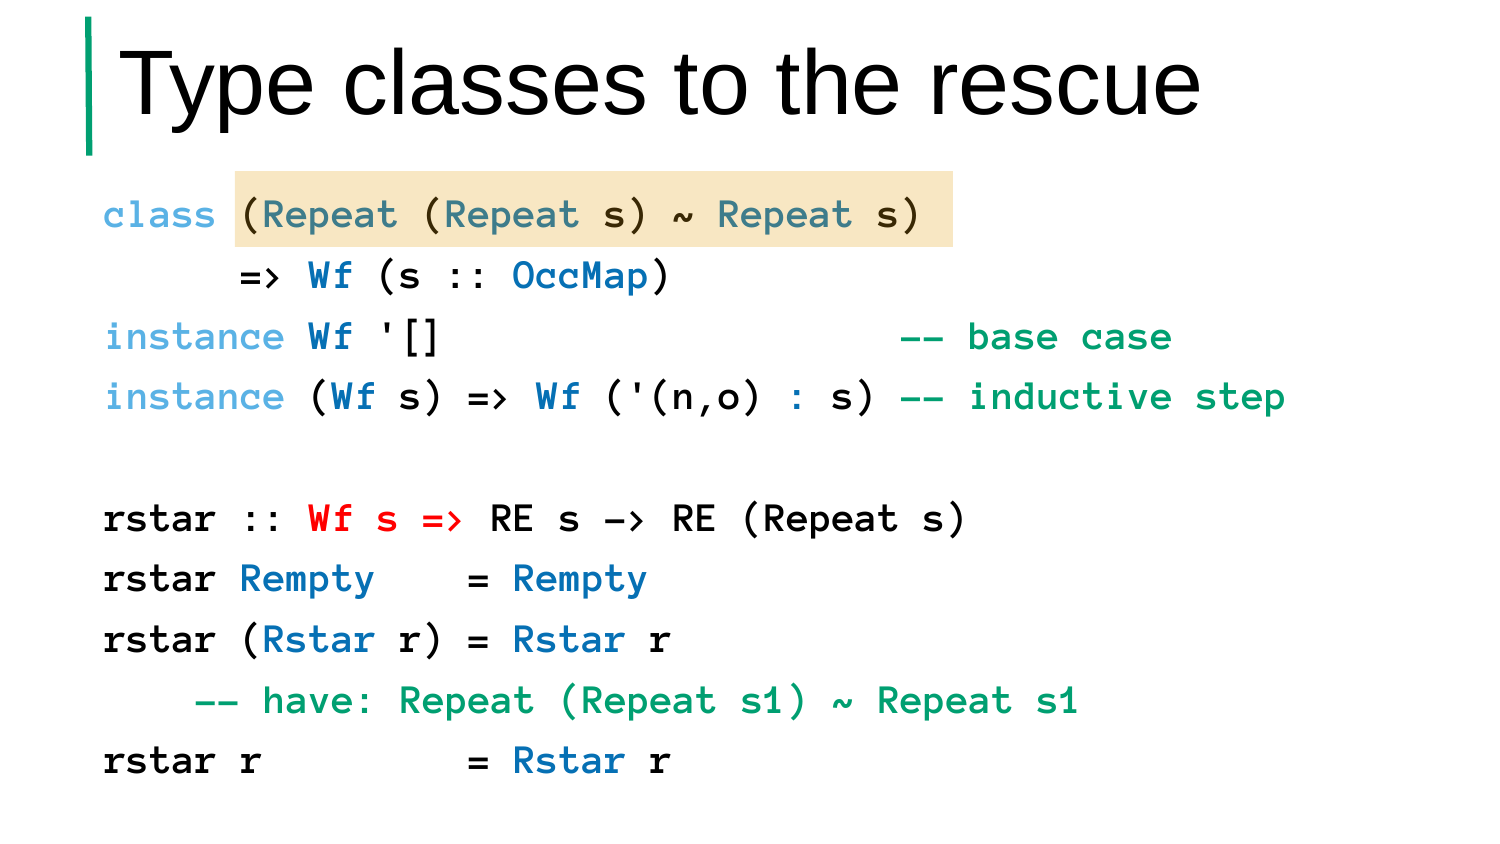

# Type classes to the rescue

class (Repeat (Repeat s) ~ Repeat s)
      => Wf (s :: OccMap)
instance Wf '[]                    -- base case
instance (Wf s) => Wf ('(n,o) : s) –- inductive step

rstar :: Wf s => RE s -> RE (Repeat s)
rstar Rempty    = Rempty
rstar (Rstar r) = Rstar r
    -- have: Repeat (Repeat s1) ~ Repeat s1
rstar r         = Rstar r